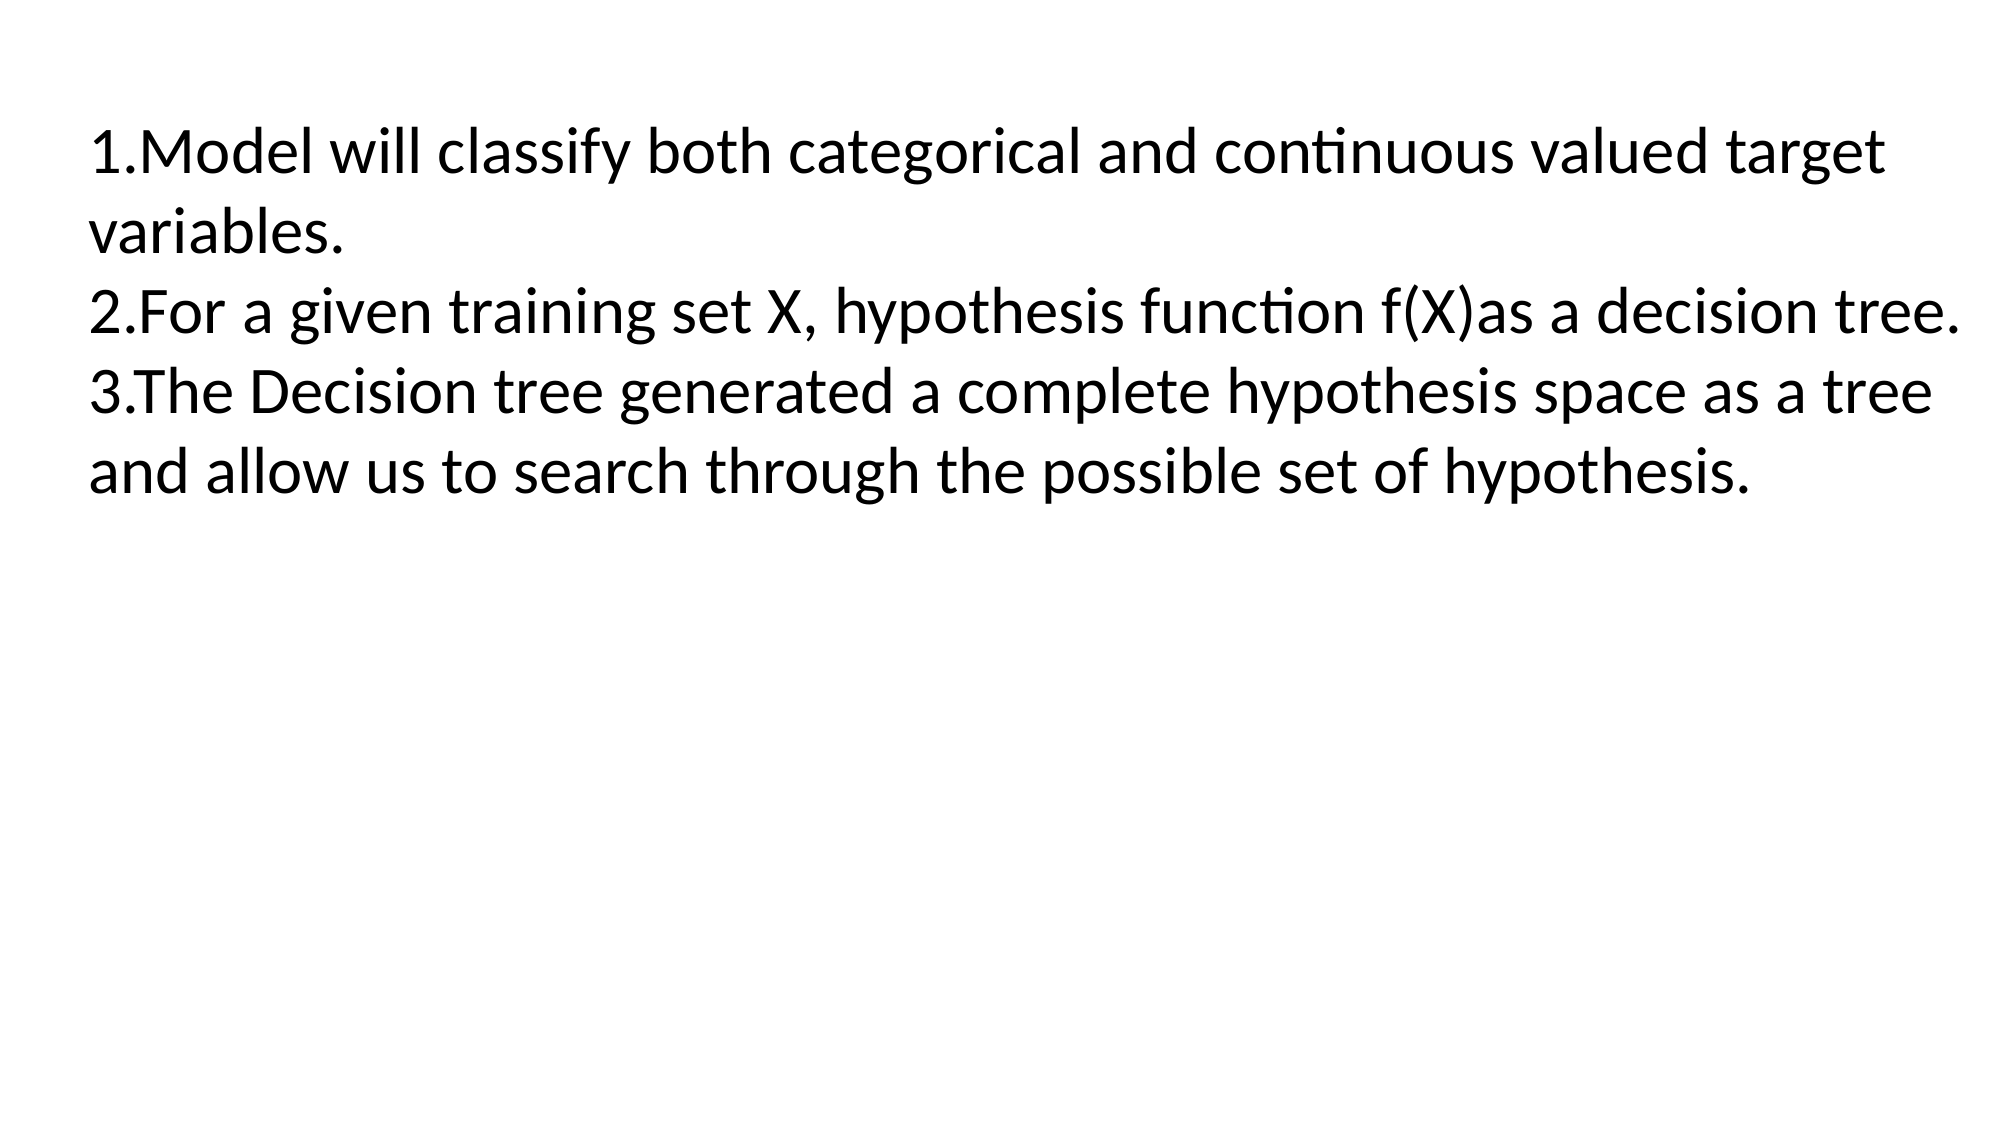

1.Model will classify both categorical and continuous valued target variables.
2.For a given training set X, hypothesis function f(X)as a decision tree.
3.The Decision tree generated a complete hypothesis space as a tree and allow us to search through the possible set of hypothesis.